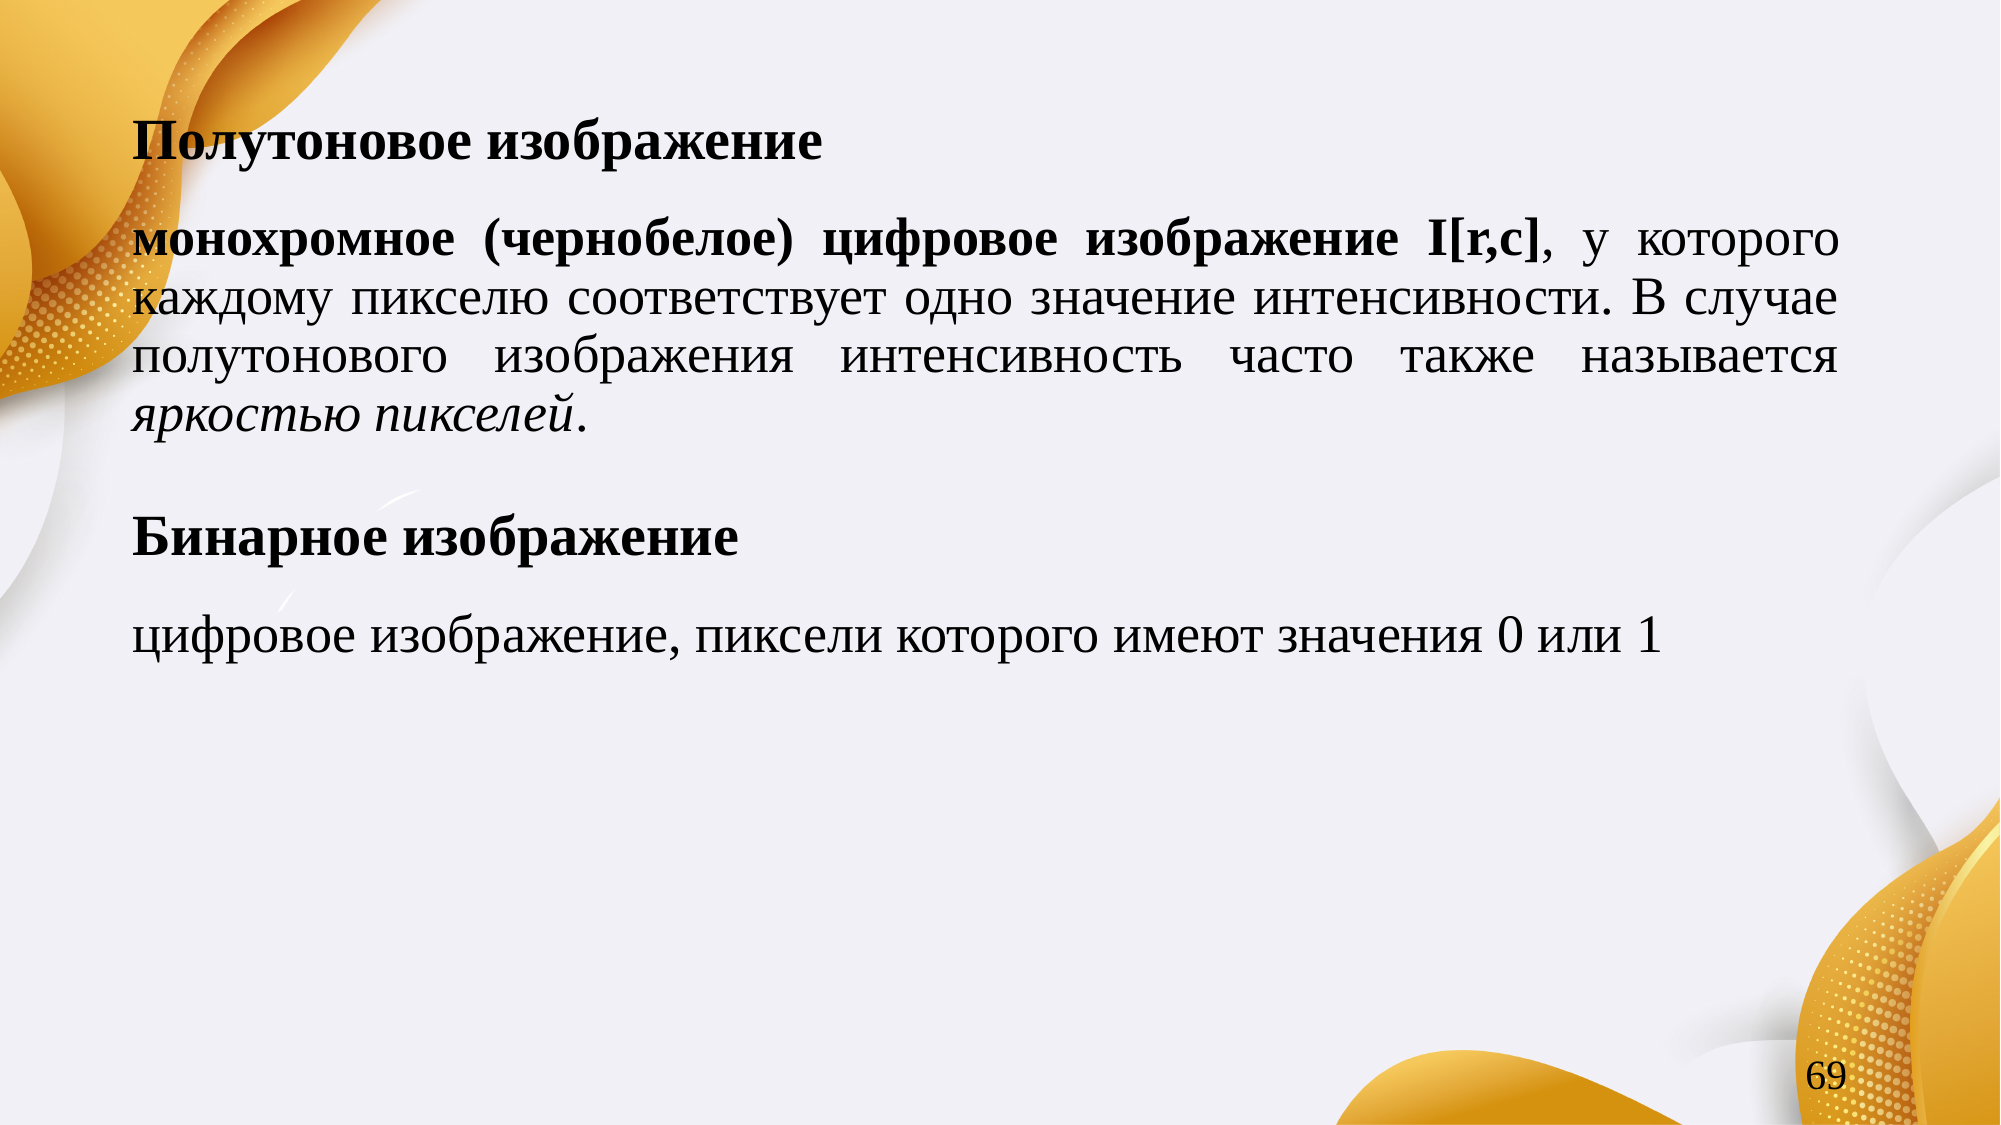

Полутоновое изображение
монохромное (черно­белое) цифровое изображение I[r,c], у которого каждому пикселю соответствует одно значение интенсивности. В случае полутонового изображения интенсивность часто также называется яркостью пикселей.
Бинарное изображение
цифровое изображение, пиксели которого имеют значения 0 или 1
69